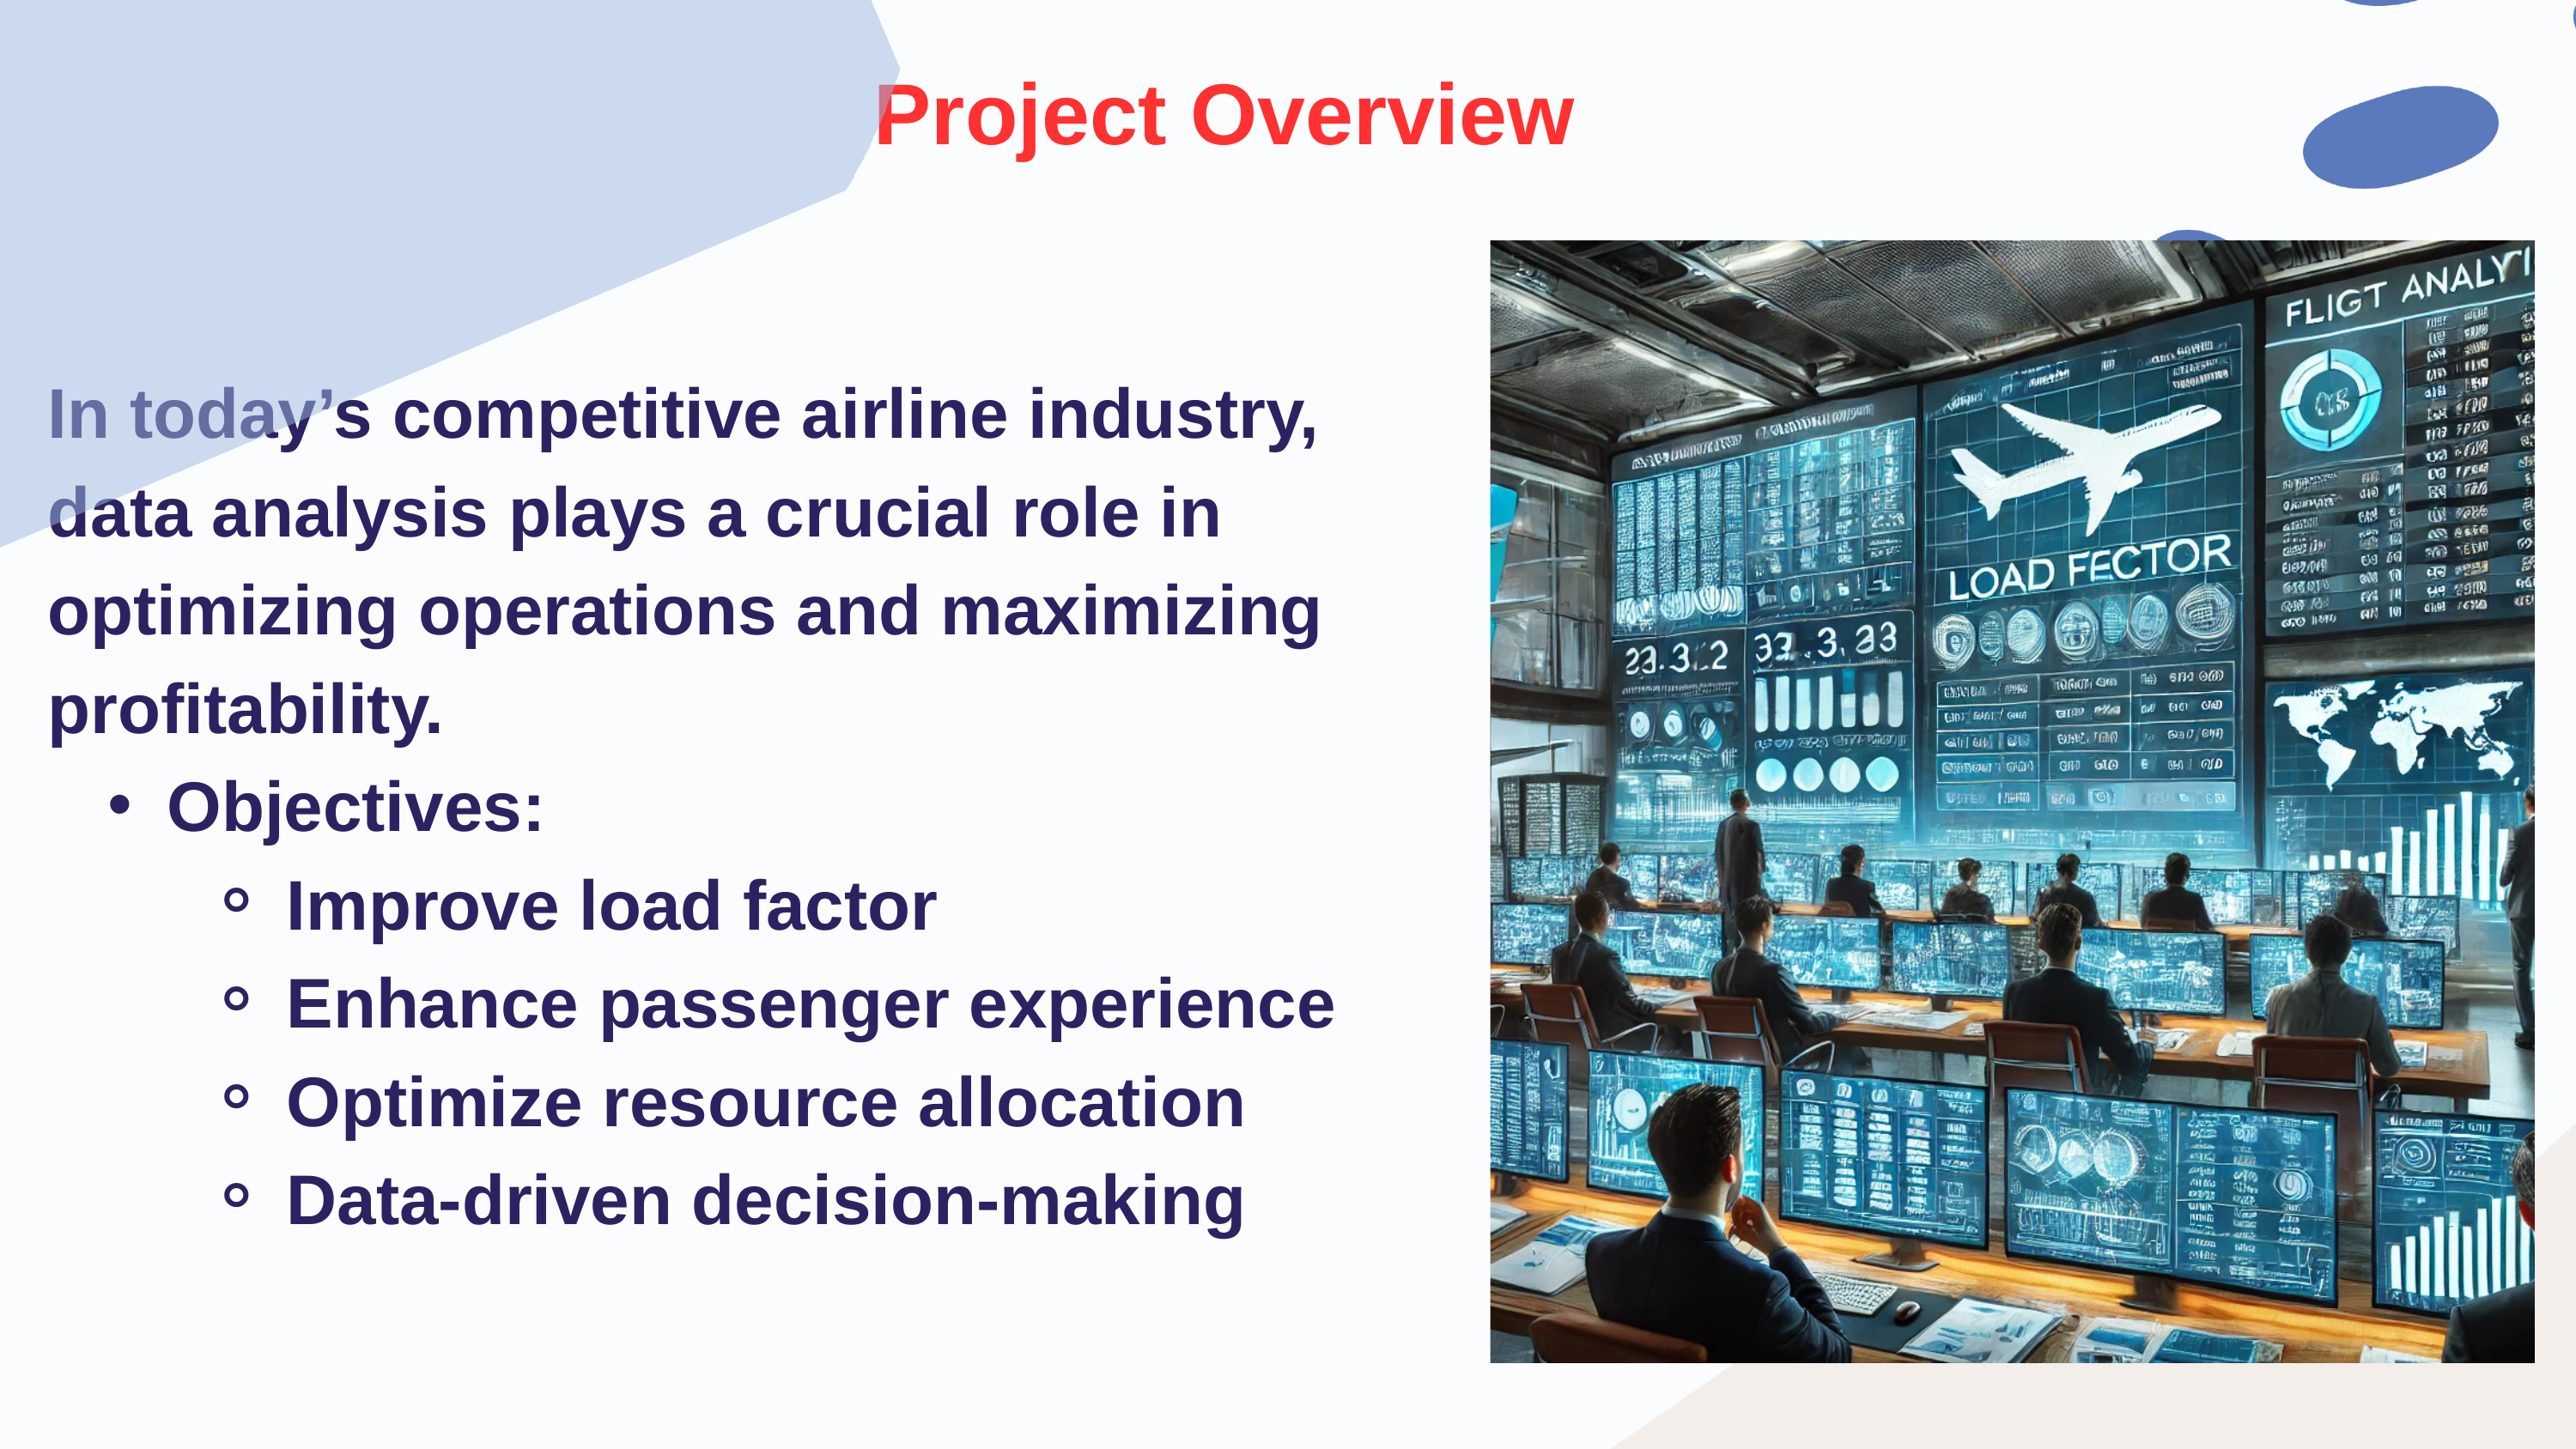

Project Overview

In today’s competitive airline industry, data analysis plays a crucial role in optimizing operations and maximizing profitability.
Objectives:
Improve load factor
Enhance passenger experience
Optimize resource allocation
Data-driven decision-making